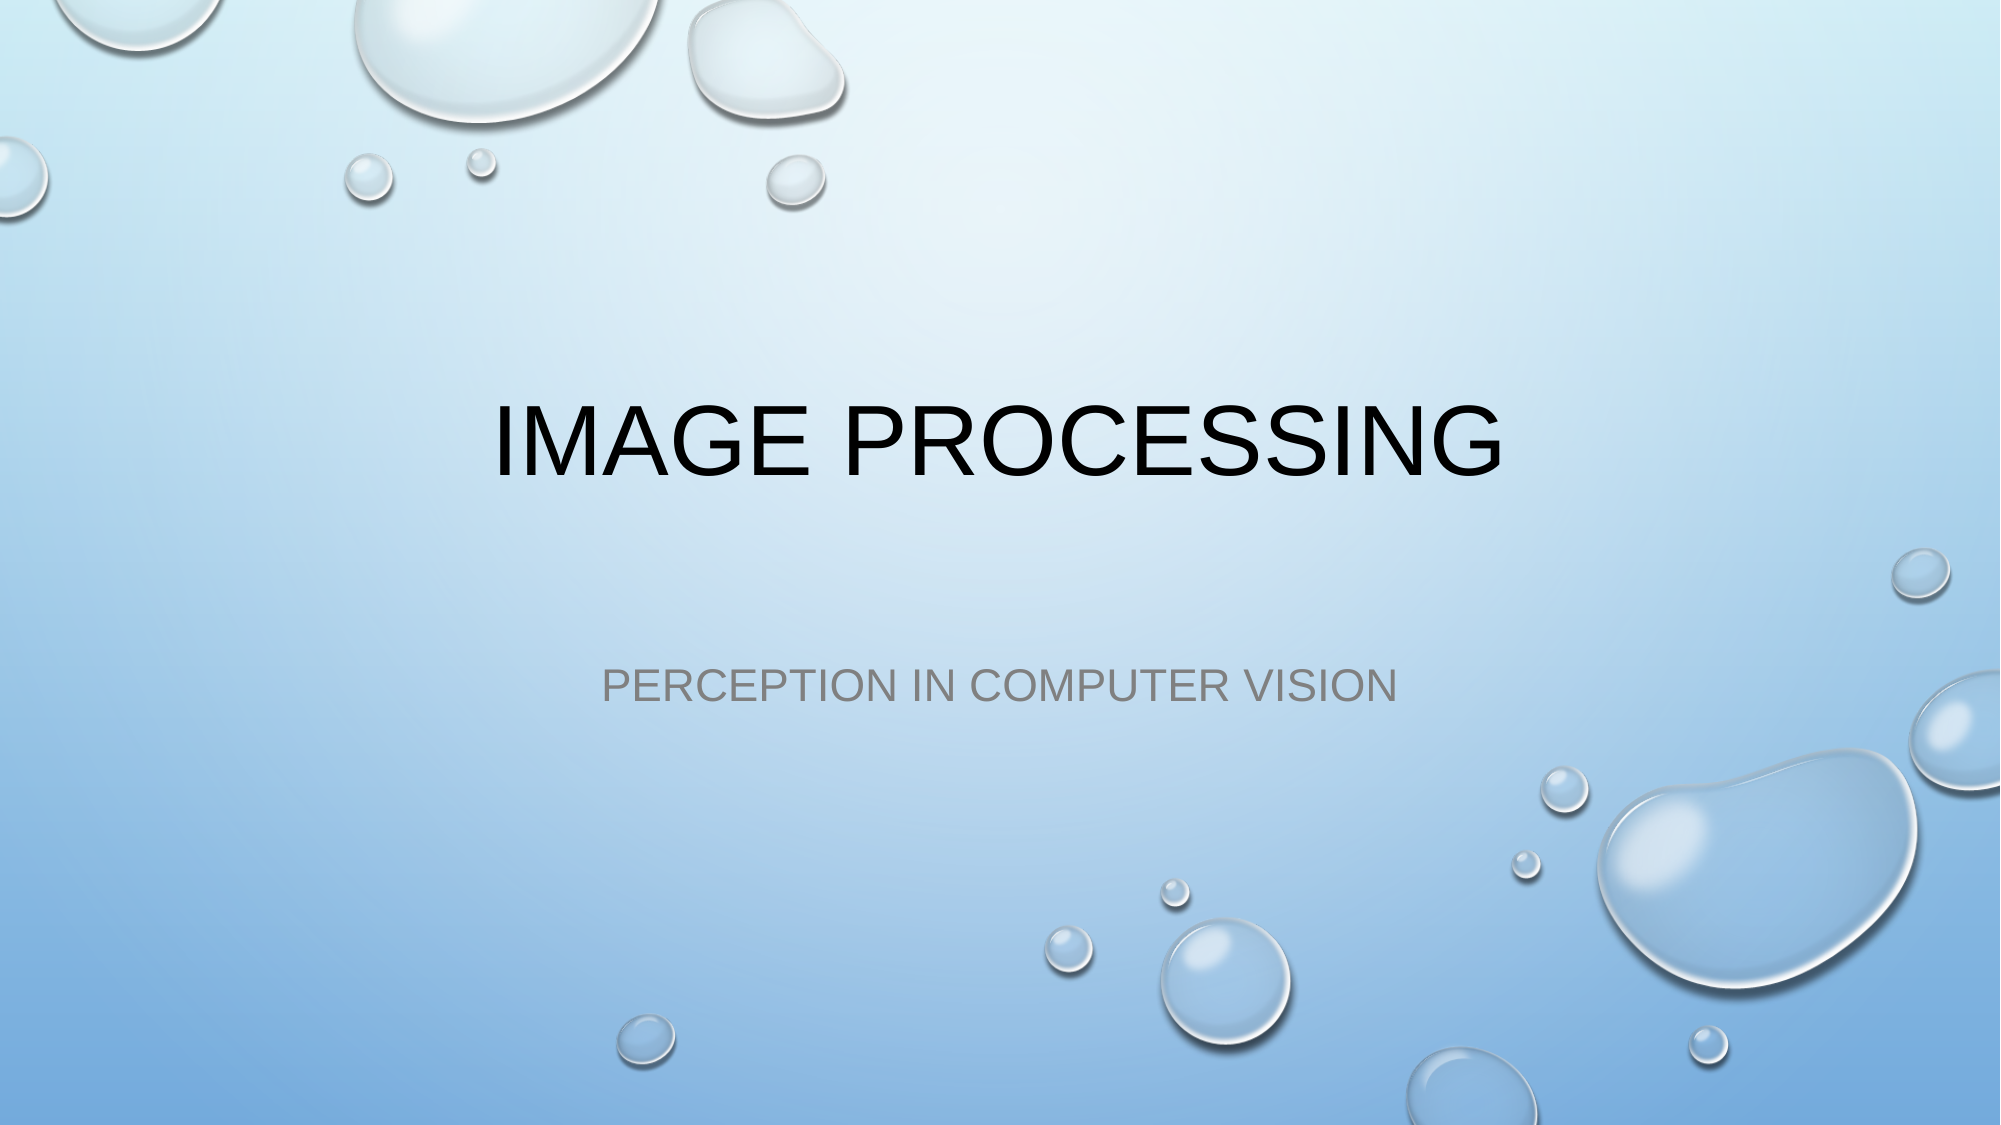

# Image processing
Perception in computer vision